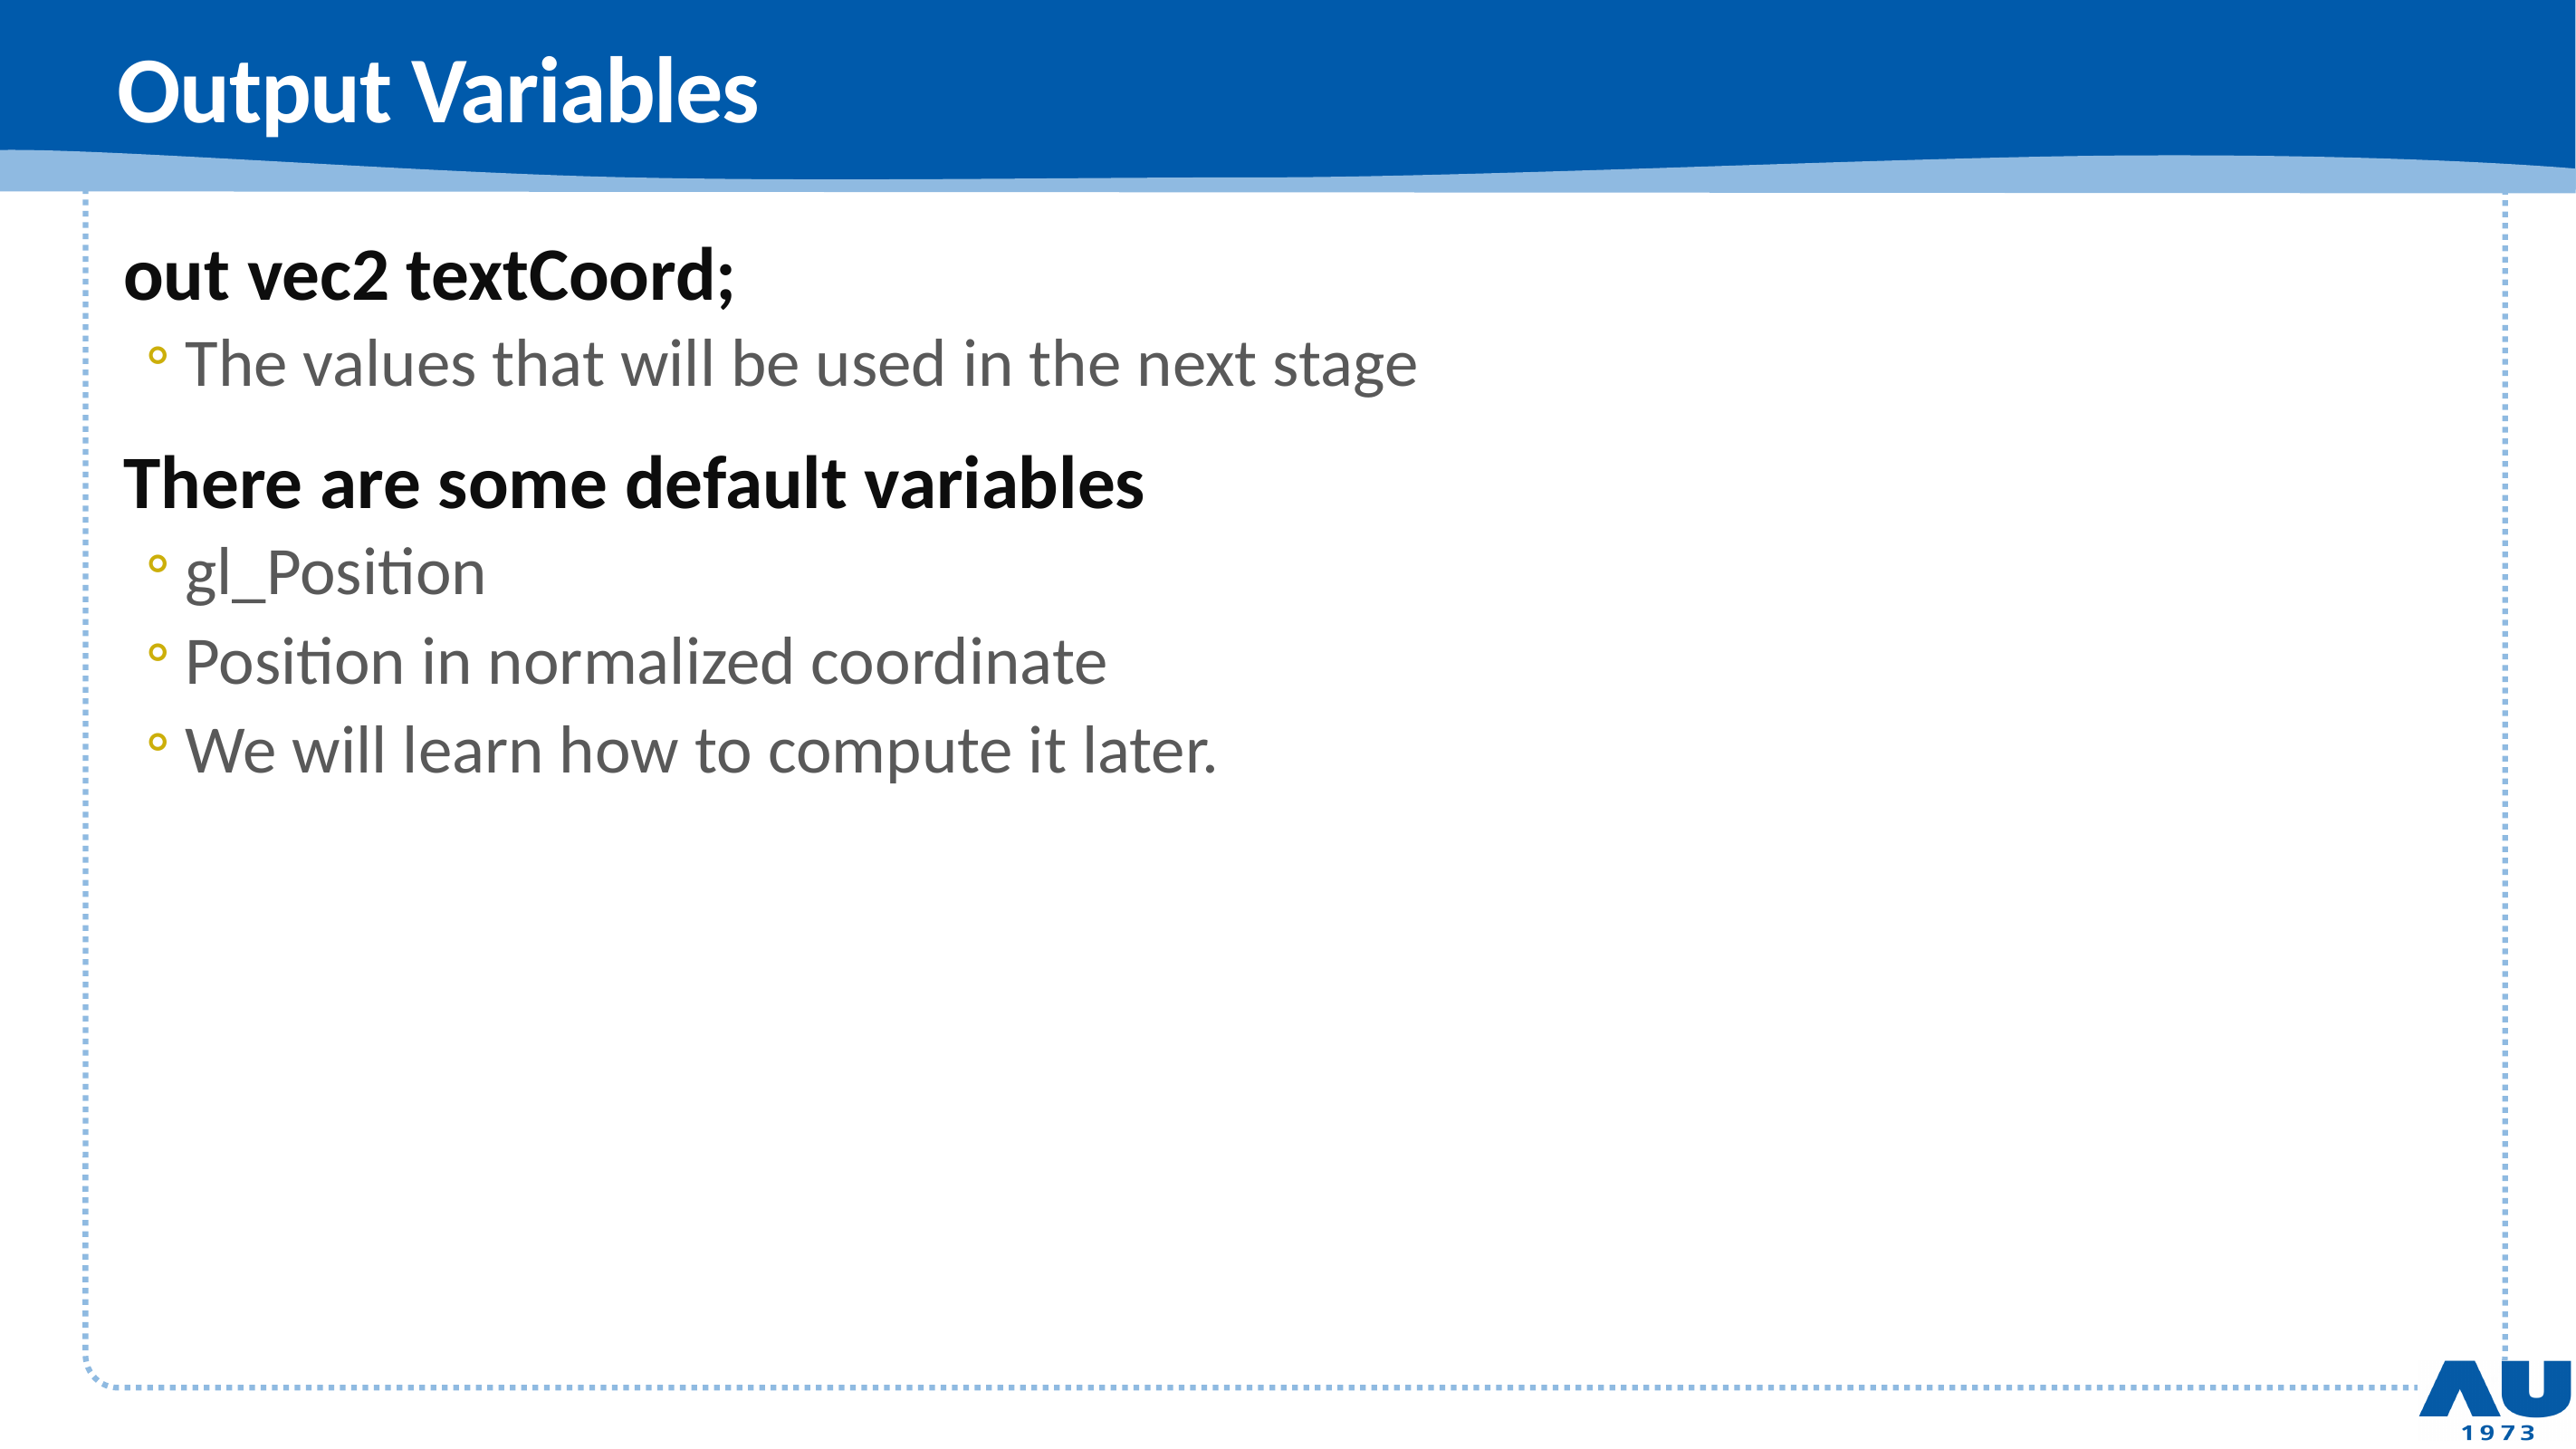

# Output Variables
out vec2 textCoord;
The values that will be used in the next stage
There are some default variables
gl_Position
Position in normalized coordinate
We will learn how to compute it later.